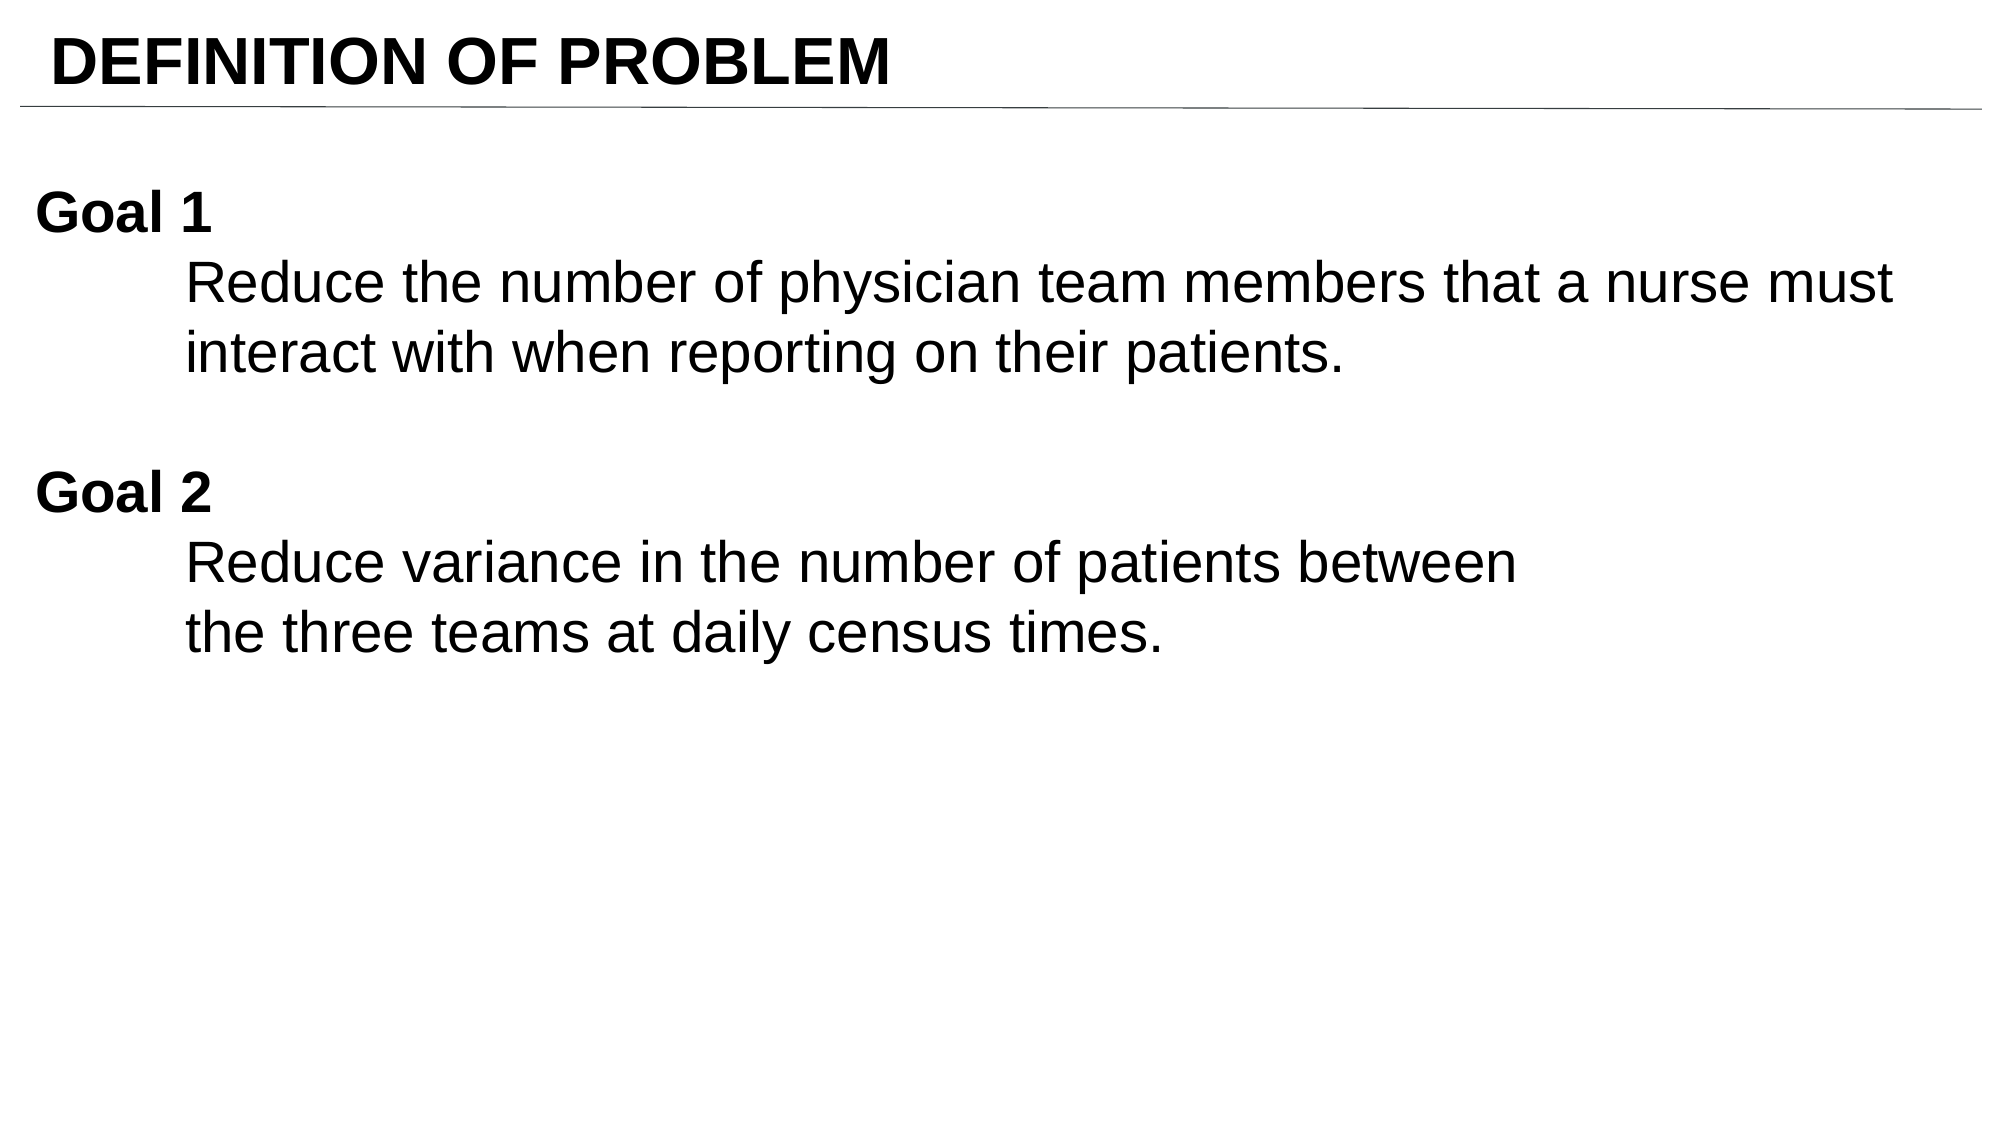

DEFINITION OF PROBLEM
Goal 1
	Reduce the number of physician team members that a nurse must 	interact with when reporting on their patients.

Goal 2
	Reduce variance in the number of patients between
	the three teams at daily census times.